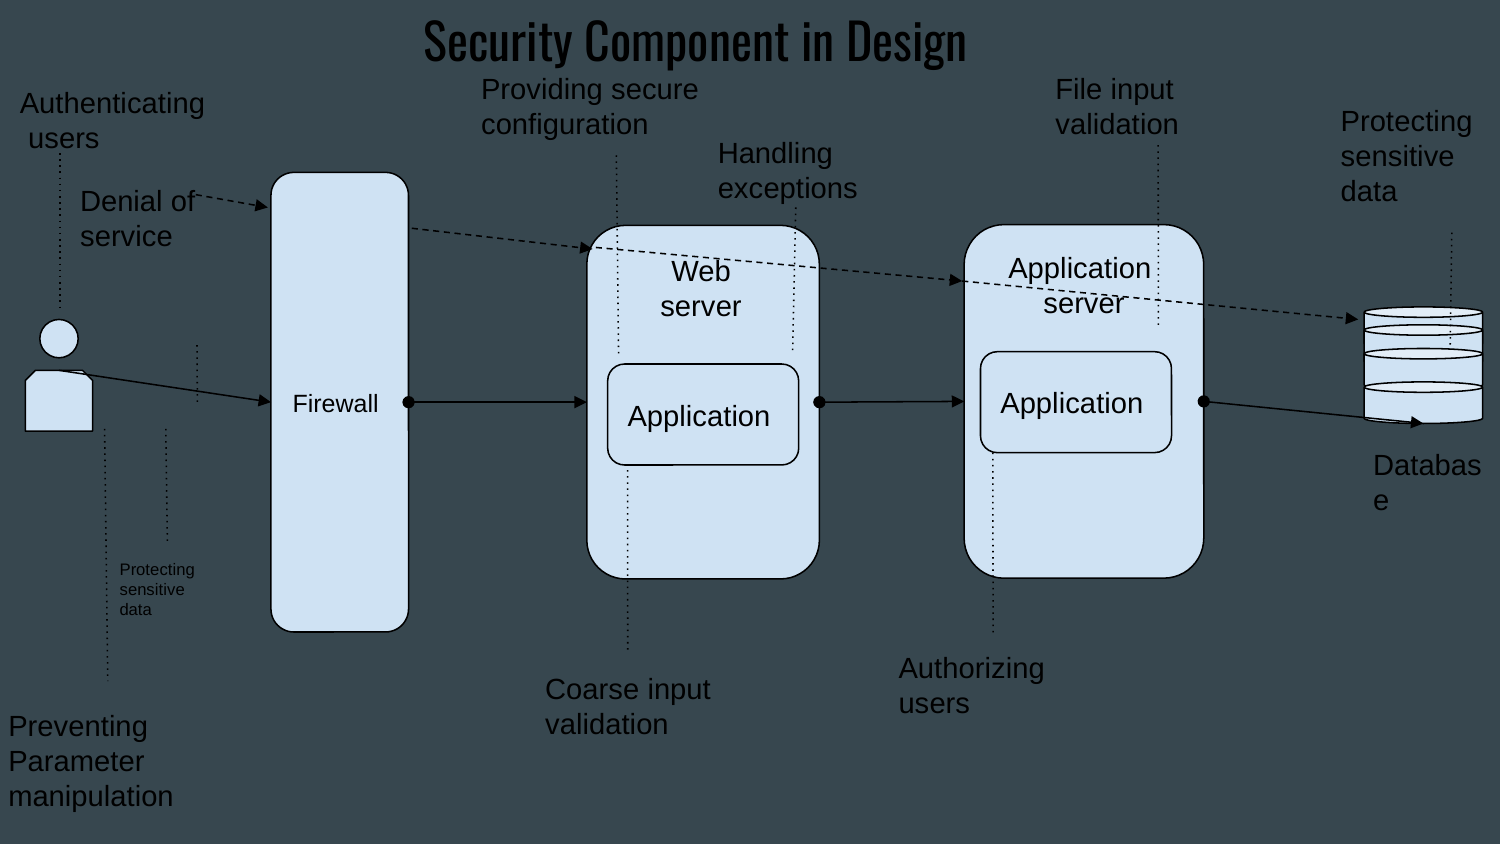

Security Component in Design
Providing secure configuration
File input validation
Authenticating
 users
Protecting sensitive data
Handling exceptions
Denial of service
Firewall

Application
server
Web server

Application
Application
Database
Protecting sensitive data
Authorizing users
Coarse input validation
Preventing
Parameter
manipulation